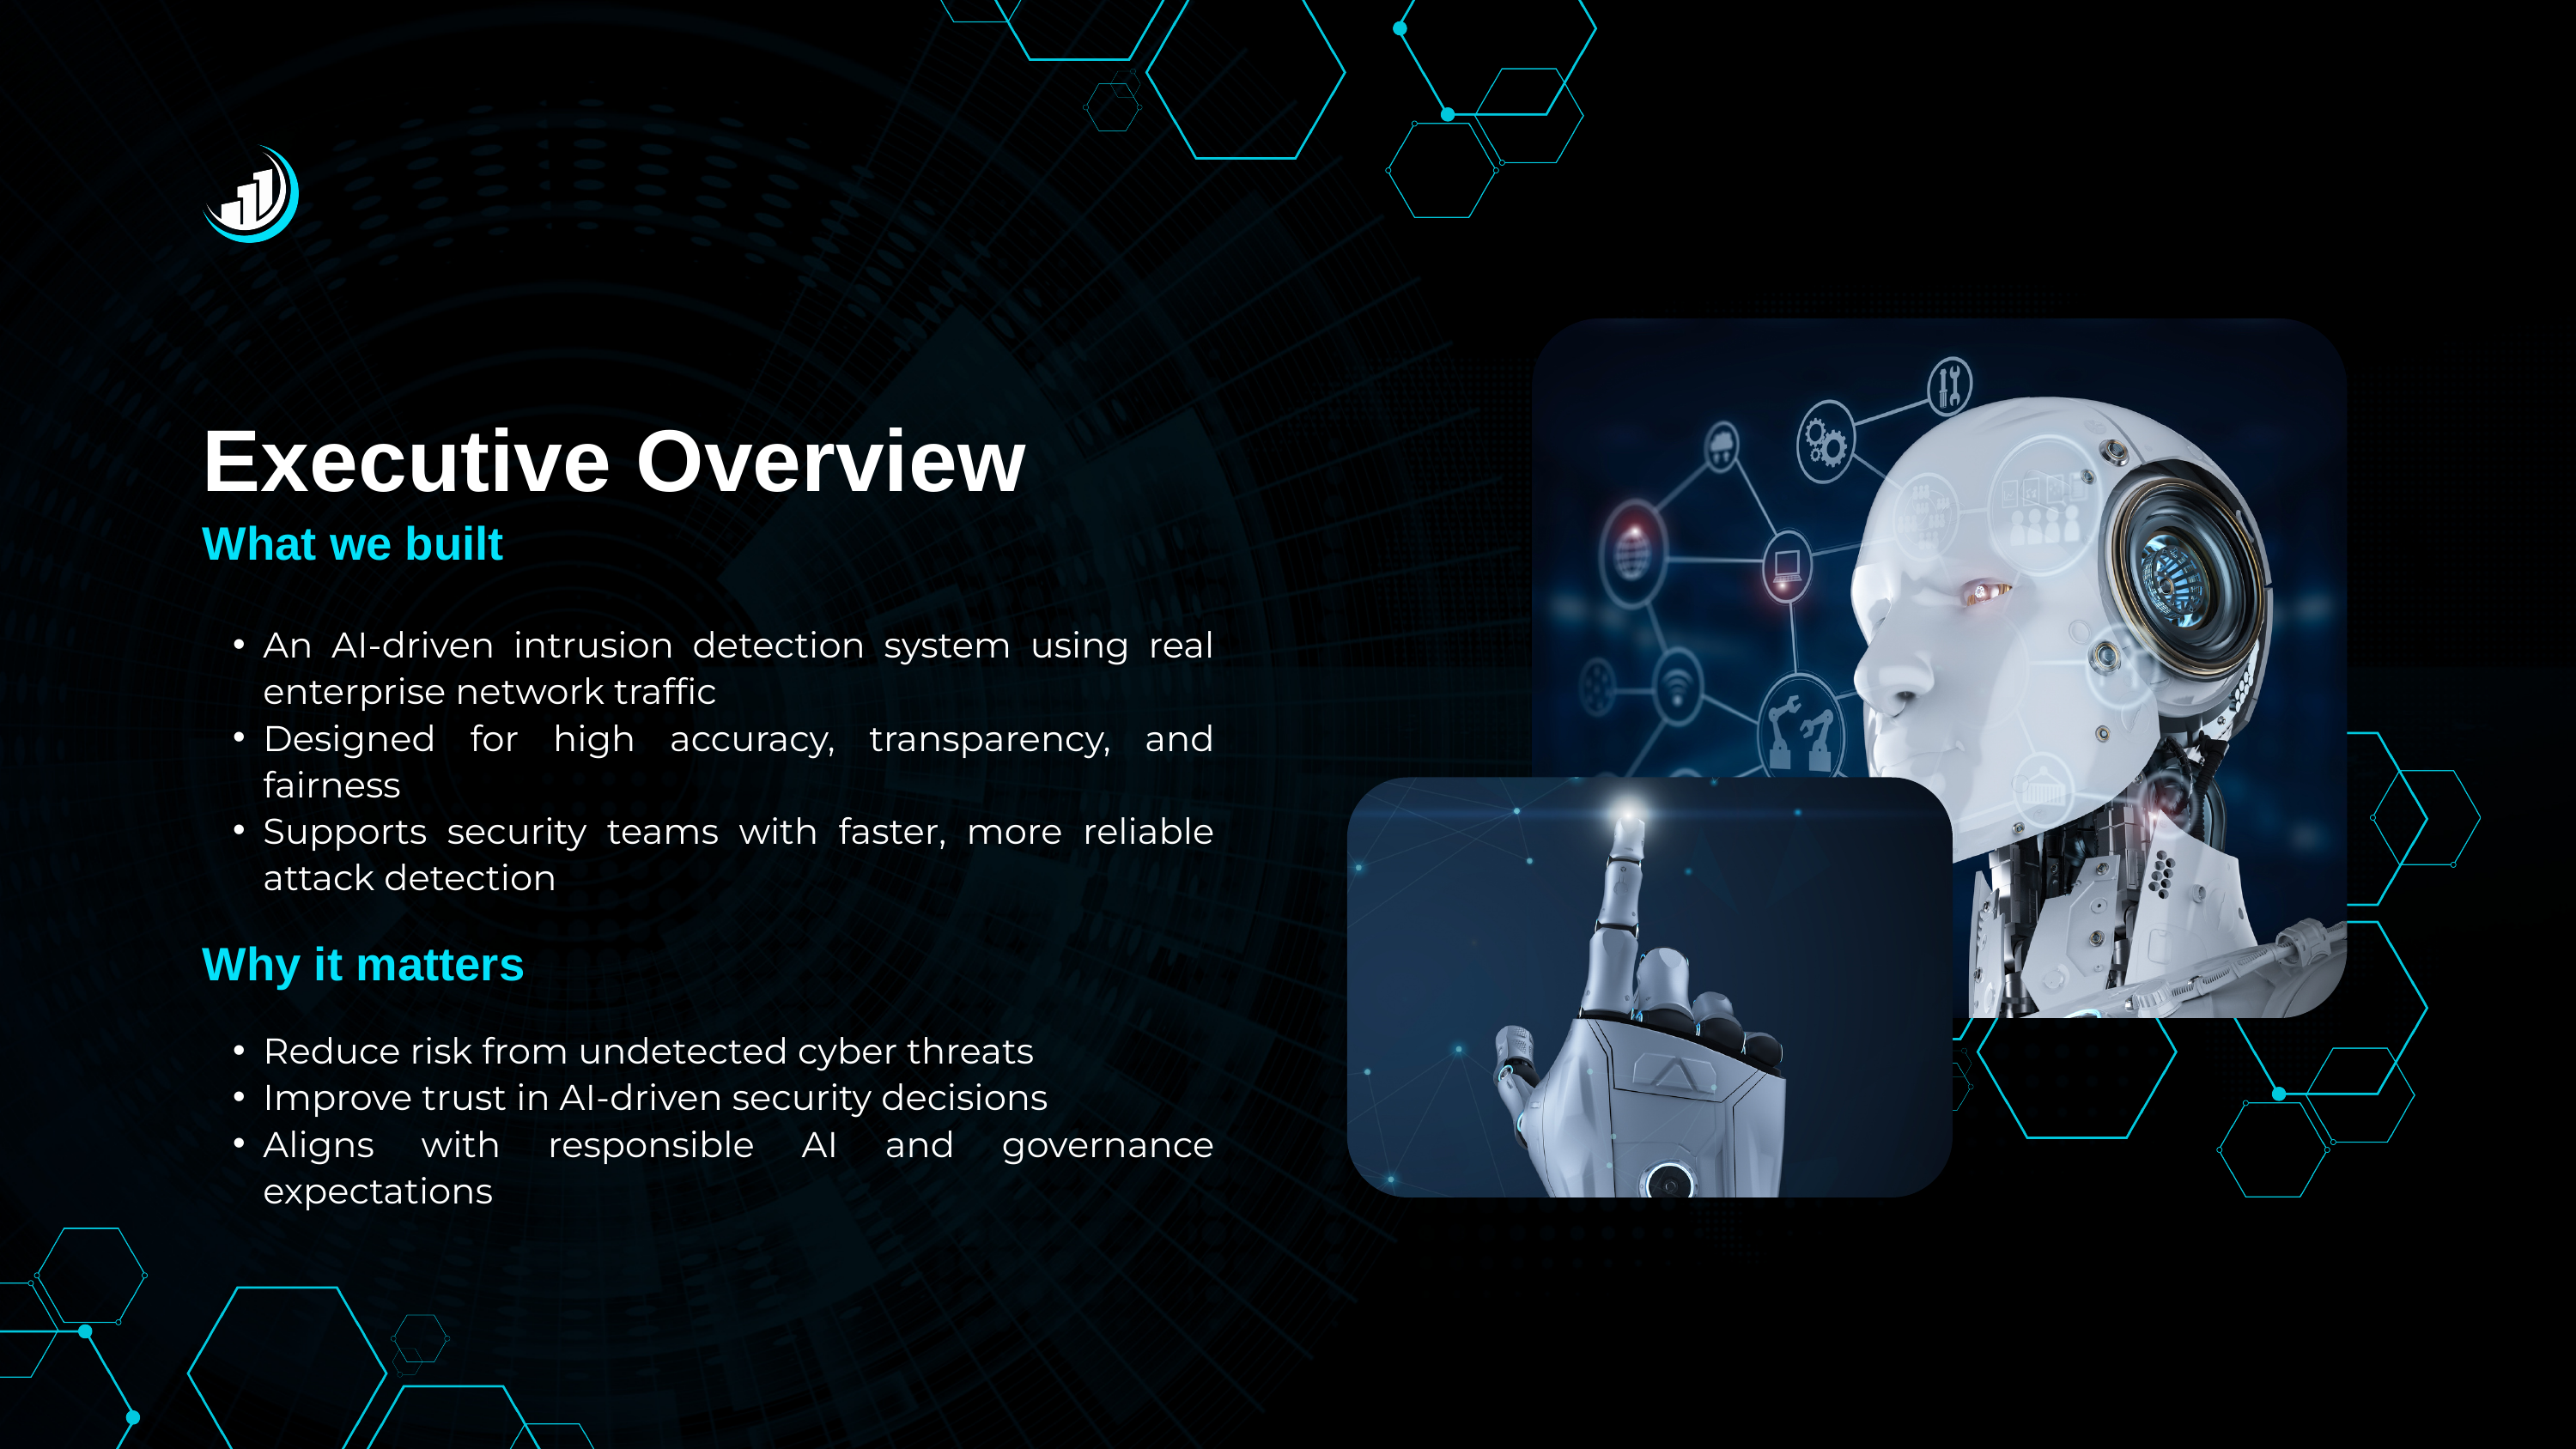

Executive Overview
What we built

An AI-driven intrusion detection system using real enterprise network traffic
Designed for high accuracy, transparency, and fairness
Supports security teams with faster, more reliable attack detection

Why it matters
Reduce risk from undetected cyber threats
Improve trust in AI-driven security decisions
Aligns with responsible AI and governance expectations